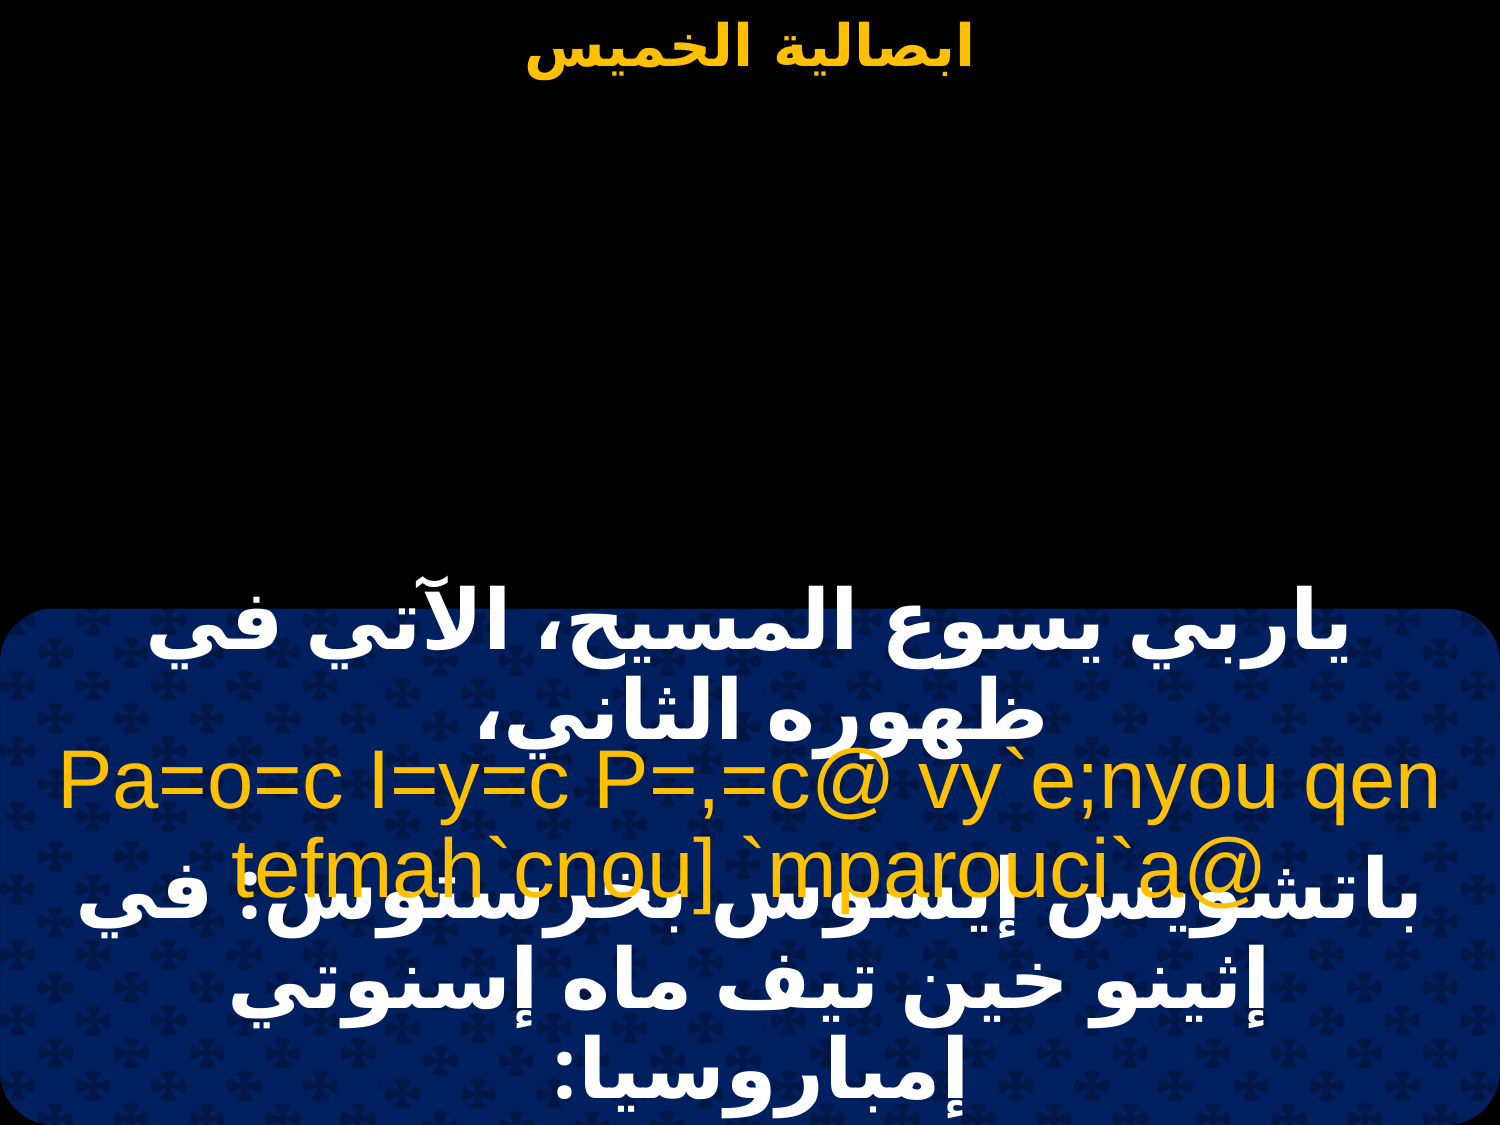

#
ياربي يسوع المسيح، الآتي في ظهوره الثاني،
Pa=o=c I=y=c P=,=c@ vy`e;nyou qen tefmah`cnou] `mparouci`a@
باتشويس إيسوس بخرستوس: في إثينو خين تيف ماه إسنوتي إمباروسيا: